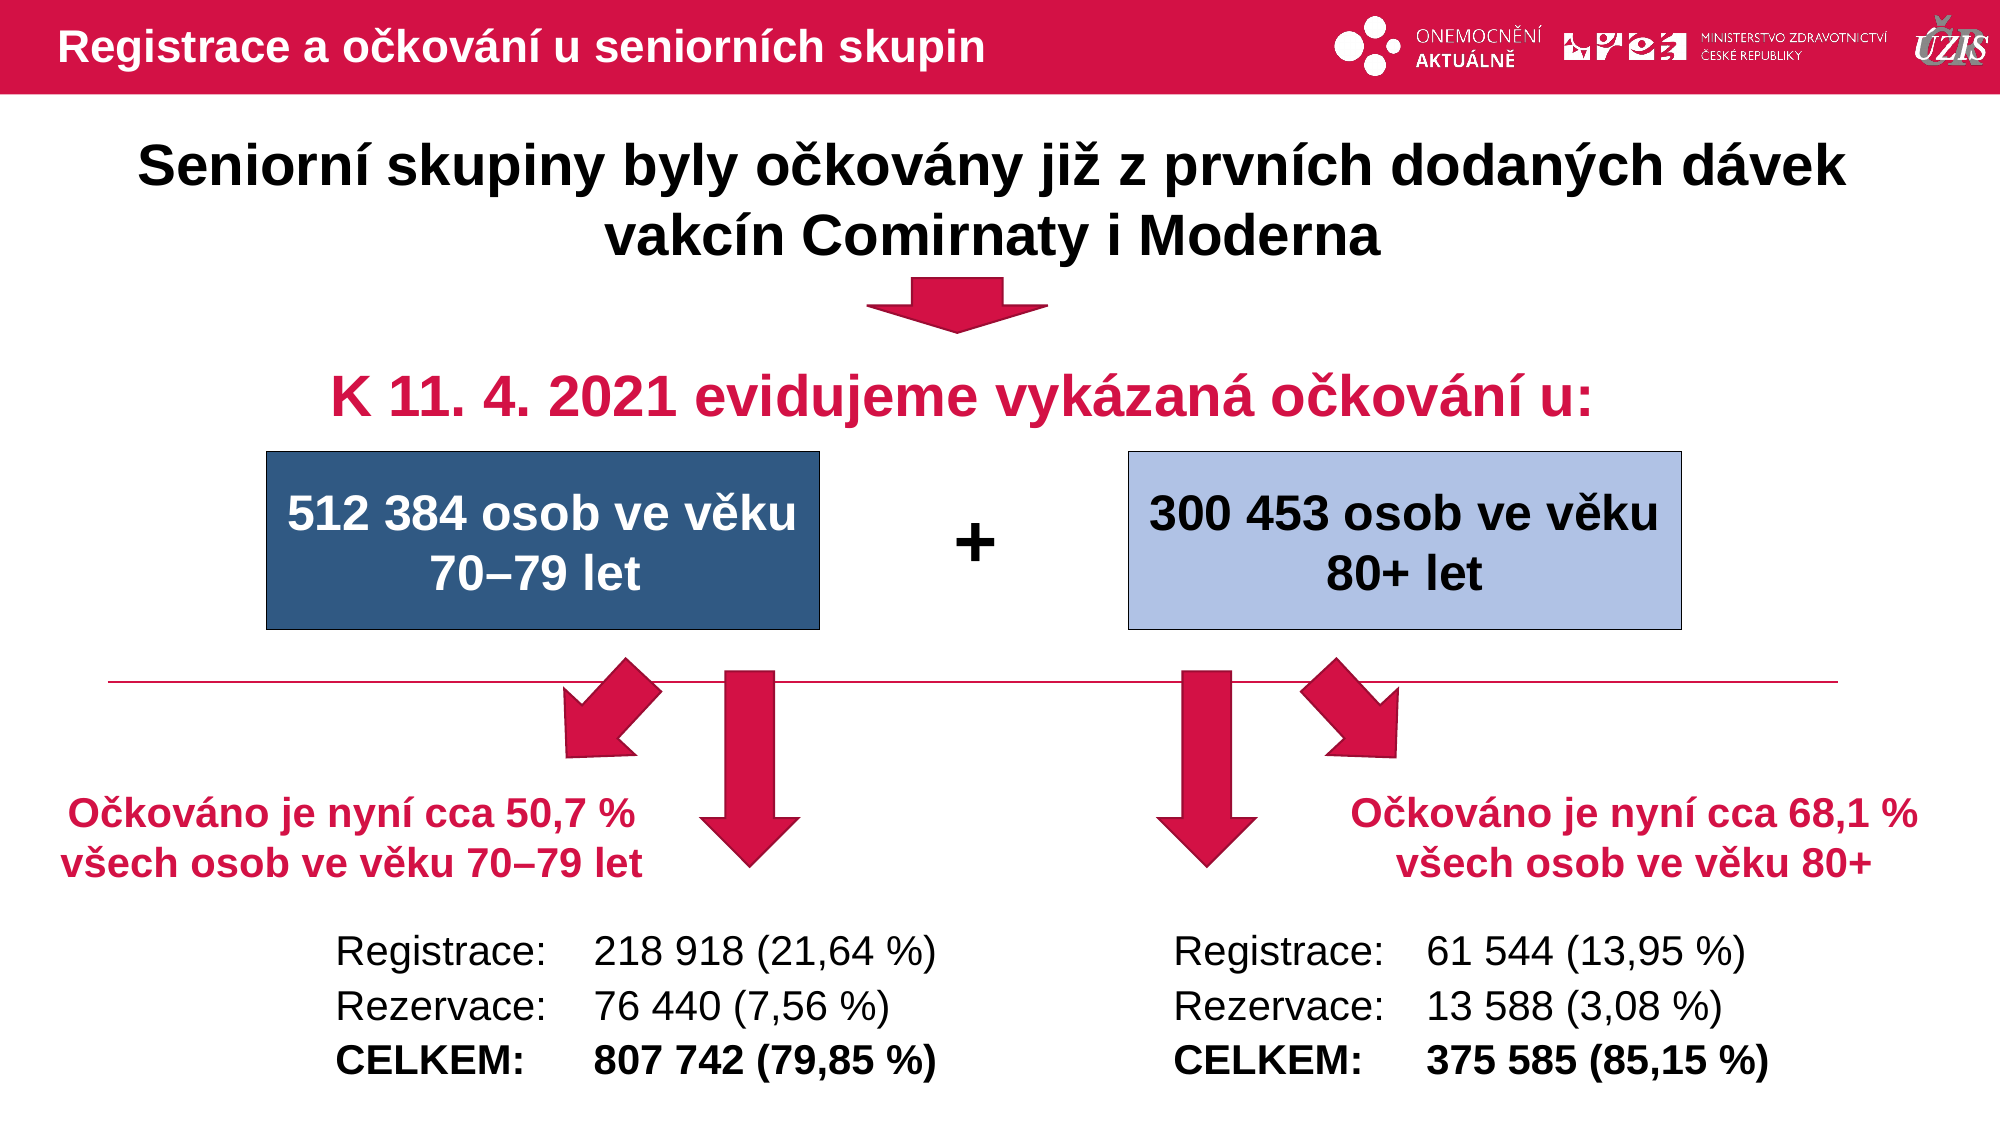

# Registrace a očkování u seniorních skupin
Seniorní skupiny byly očkovány již z prvních dodaných dávek vakcín Comirnaty i Moderna

K 11. 4. 2021 evidujeme vykázaná očkování u:
512 384 osob ve věku
70–79 let
300 453 osob ve věku
80+ let
+

Očkováno je nyní cca 50,7 %
všech osob ve věku 70–79 let
Očkováno je nyní cca 68,1 %
všech osob ve věku 80+
| Registrace: | 218 918 (21,64 %) |
| --- | --- |
| Rezervace: | 76 440 (7,56 %) |
| CELKEM: | 807 742 (79,85 %) |
| Registrace: | 61 544 (13,95 %) |
| --- | --- |
| Rezervace: | 13 588 (3,08 %) |
| CELKEM: | 375 585 (85,15 %) |